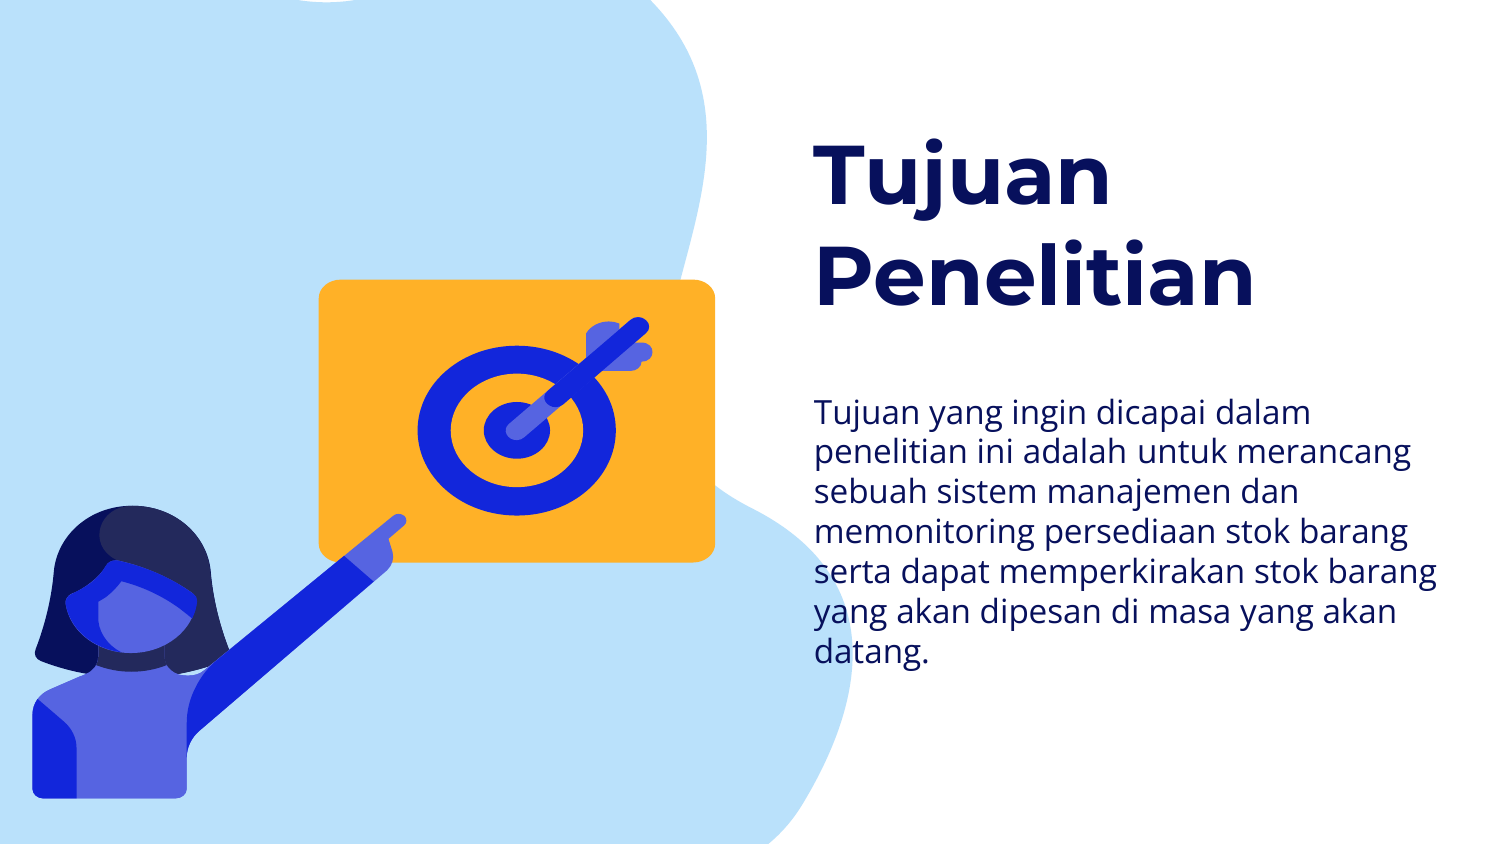

# Tujuan Penelitian

Tujuan yang ingin dicapai dalam penelitian ini adalah untuk merancang sebuah sistem manajemen dan memonitoring persediaan stok barang serta dapat memperkirakan stok barang yang akan dipesan di masa yang akan datang.